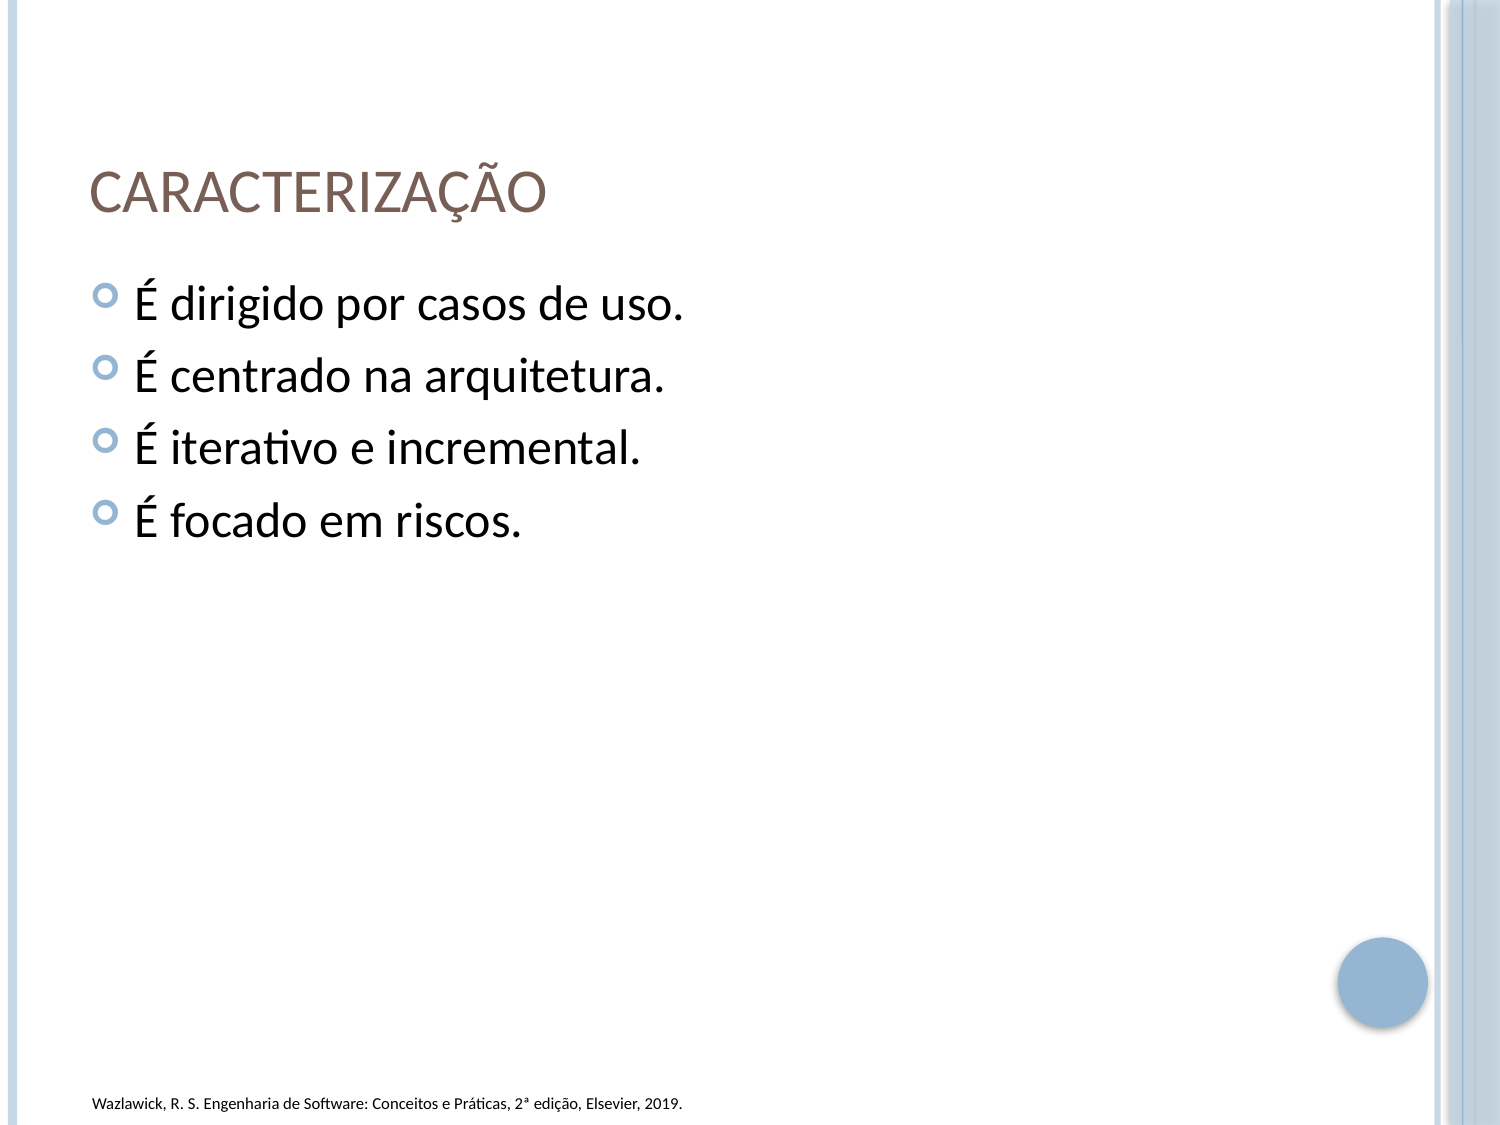

# Caracterização
É dirigido por casos de uso.
É centrado na arquitetura.
É iterativo e incremental.
É focado em riscos.